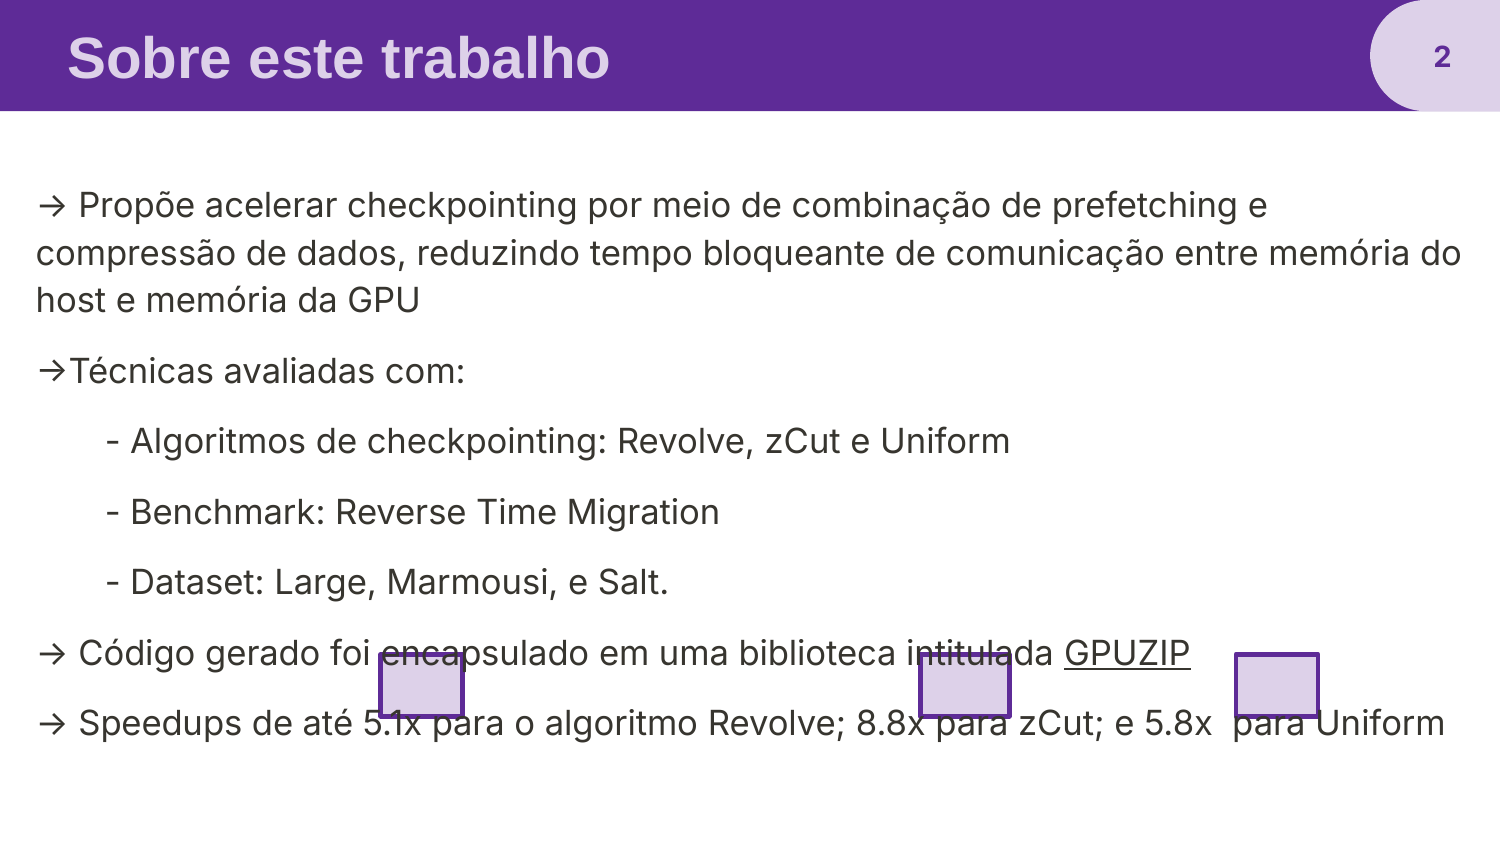

# Sobre este trabalho
2
-> Propõe acelerar checkpointing por meio de combinação de prefetching e compressão de dados, reduzindo tempo bloqueante de comunicação entre memória do host e memória da GPU
->Técnicas avaliadas com:
- Algoritmos de checkpointing: Revolve, zCut e Uniform
- Benchmark: Reverse Time Migration
- Dataset: Large, Marmousi, e Salt.
-> Código gerado foi encapsulado em uma biblioteca intitulada GPUZIP
-> Speedups de até 5.1x para o algoritmo Revolve; 8.8x para zCut; e 5.8x  para Uniform